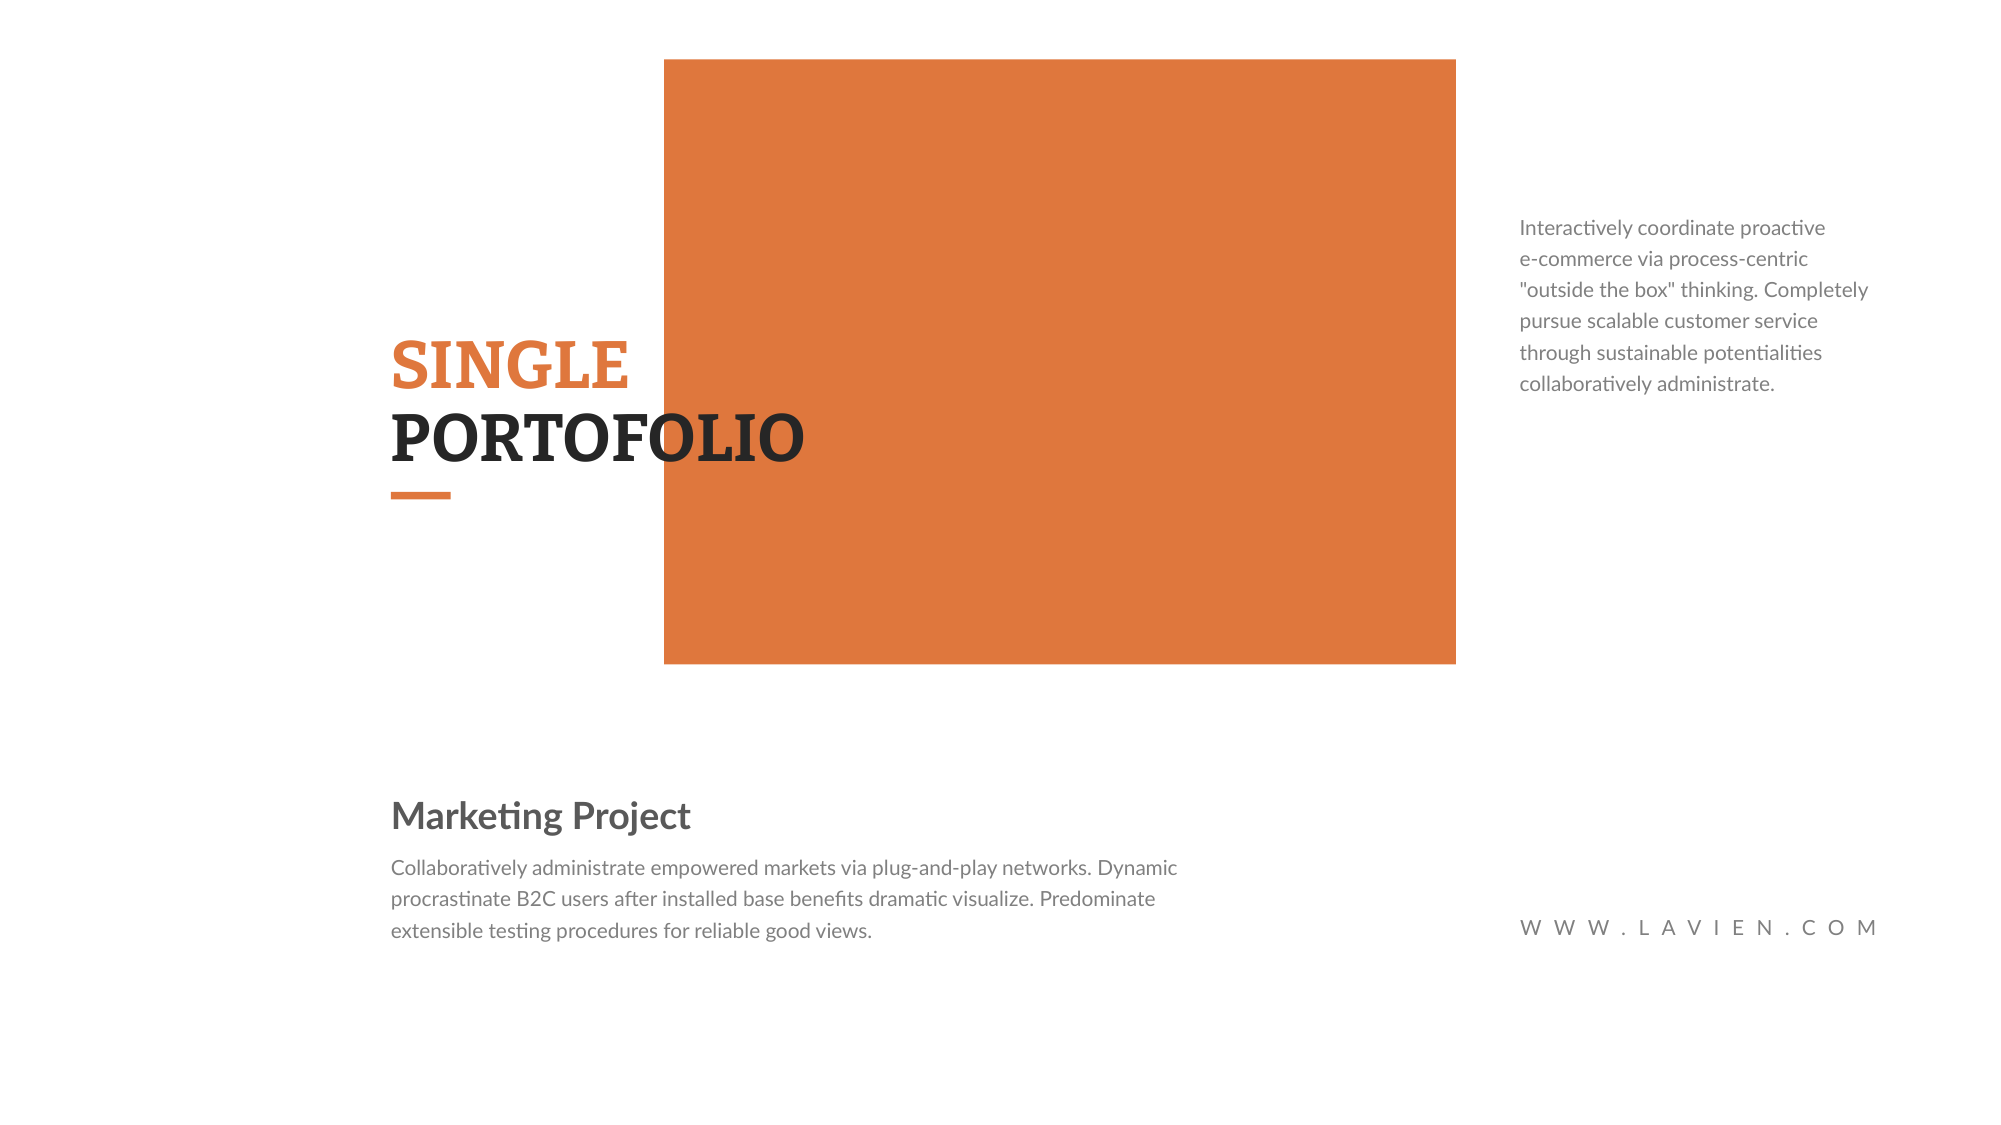

Interactively coordinate proactive
e-commerce via process-centric "outside the box" thinking. Completely pursue scalable customer service through sustainable potentialities collaboratively administrate.
SINGLE
PORTOFOLIO

Marketing Project
Collaboratively administrate empowered markets via plug-and-play networks. Dynamic procrastinate B2C users after installed base benefits dramatic visualize. Predominate extensible testing procedures for reliable good views.
WWW.LAVIEN.COM